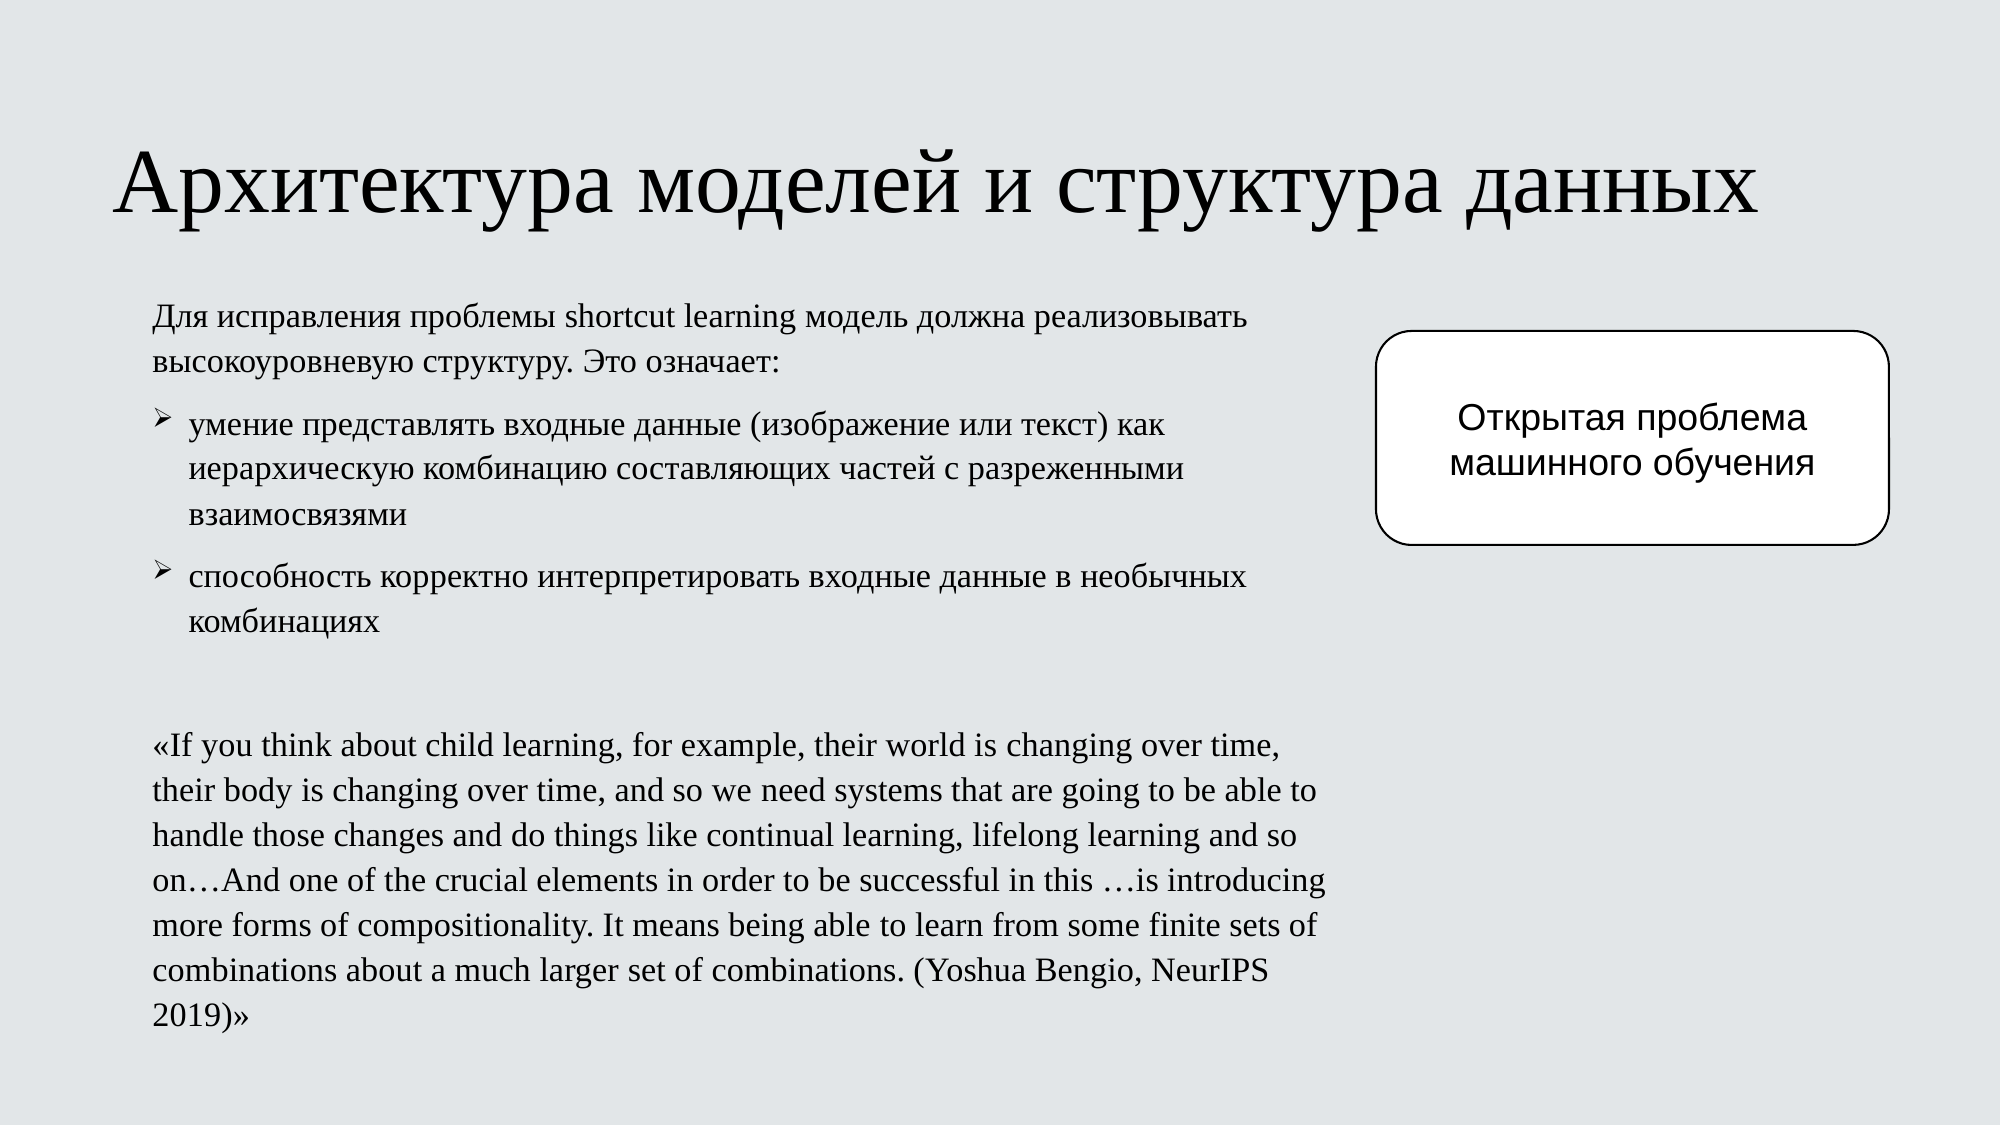

# Архитектура моделей и структура данных
Для исправления проблемы shortcut learning модель должна реализовывать высокоуровневую структуру. Это означает:
умение представлять входные данные (изображение или текст) как иерархическую комбинацию составляющих частей с разреженными взаимосвязями
способность корректно интерпретировать входные данные в необычных комбинациях

«If you think about child learning, for example, their world is changing over time, their body is changing over time, and so we need systems that are going to be able to handle those changes and do things like continual learning, lifelong learning and so on…And one of the crucial elements in order to be successful in this …is introducing more forms of compositionality. It means being able to learn from some finite sets of combinations about a much larger set of combinations. (Yoshua Bengio, NeurIPS 2019)»
Открытая проблема машинного обучения